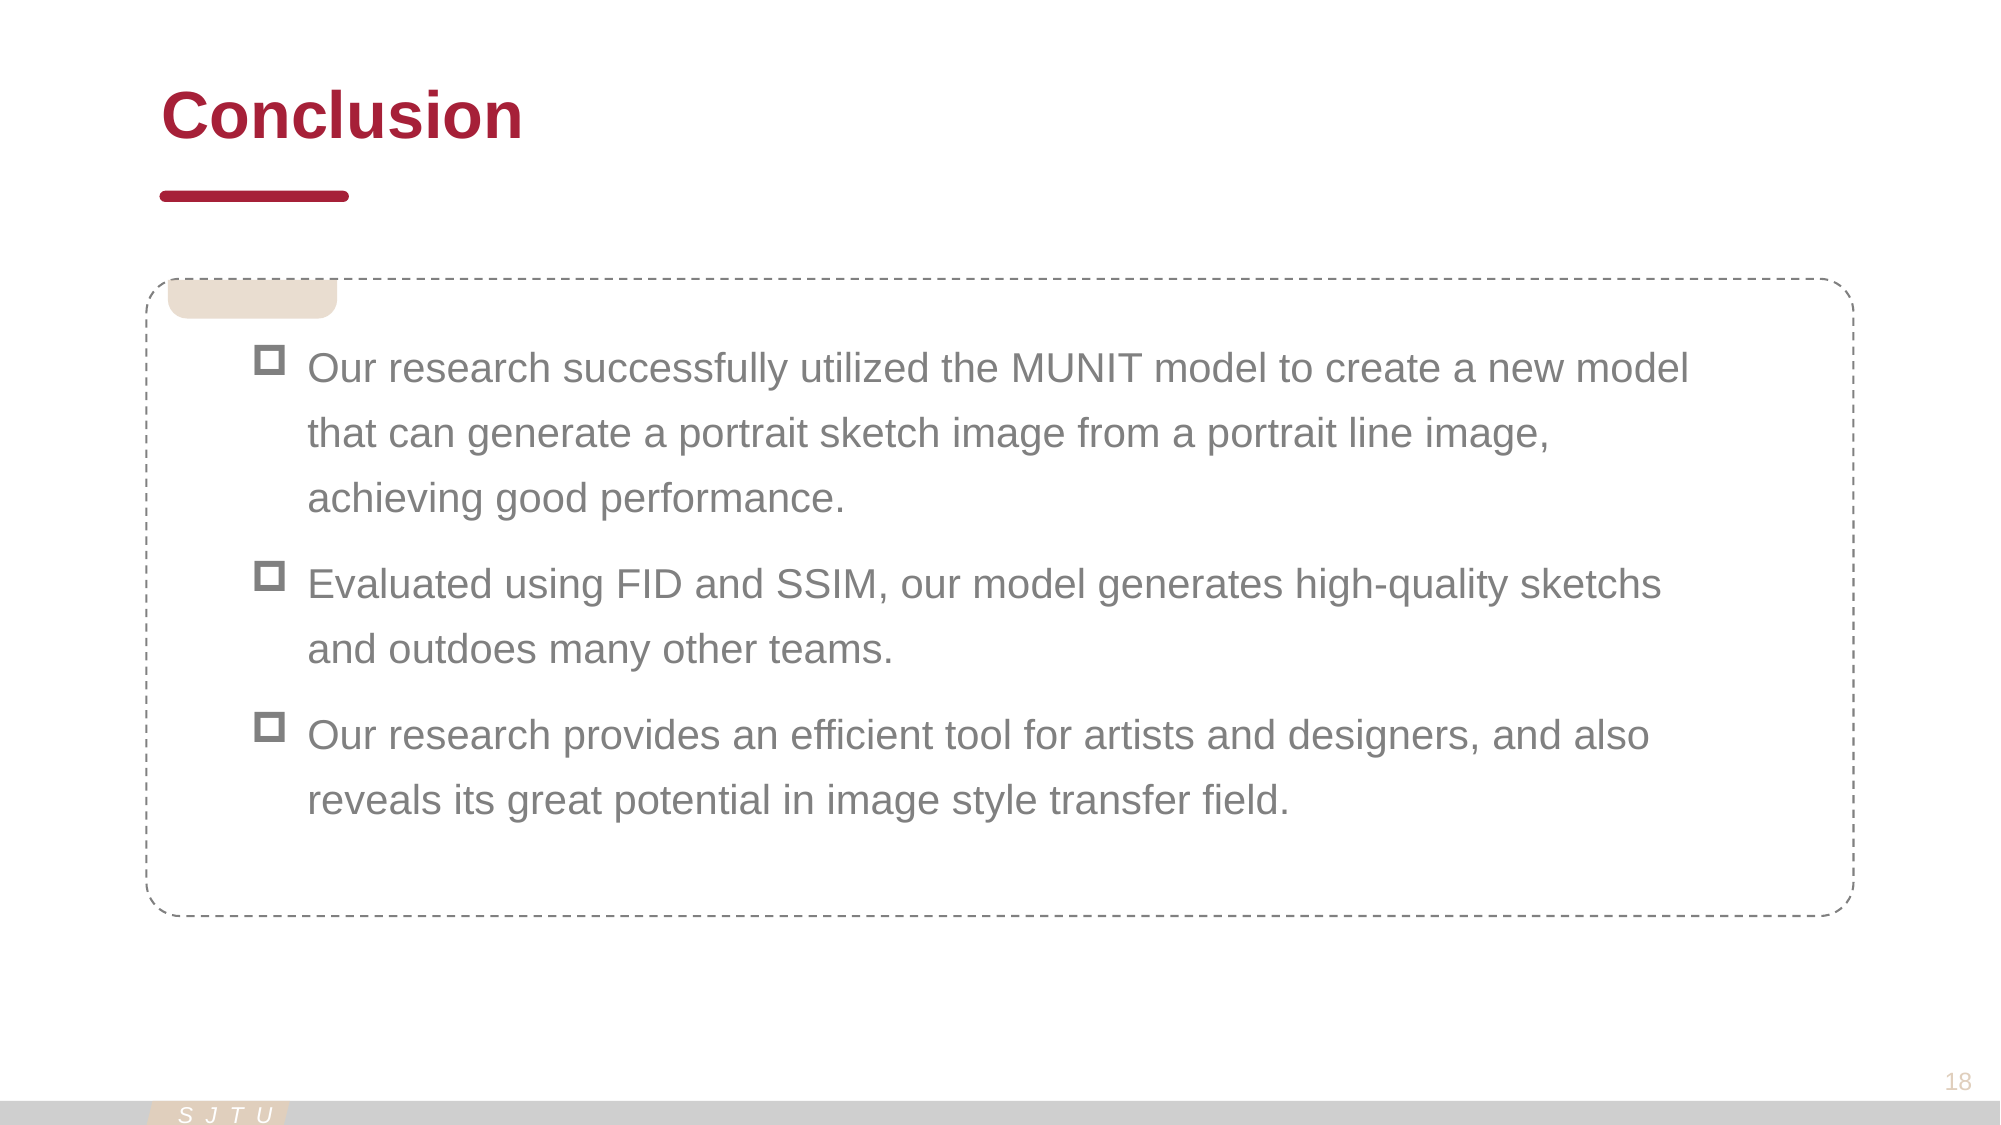

Conclusion

Our research successfully utilized the MUNIT model to create a new model that can generate a portrait sketch image from a portrait line image, achieving good performance.
Evaluated using FID and SSIM, our model generates high-quality sketchs and outdoes many other teams.
Our research provides an efficient tool for artists and designers, and also reveals its great potential in image style transfer field.
18